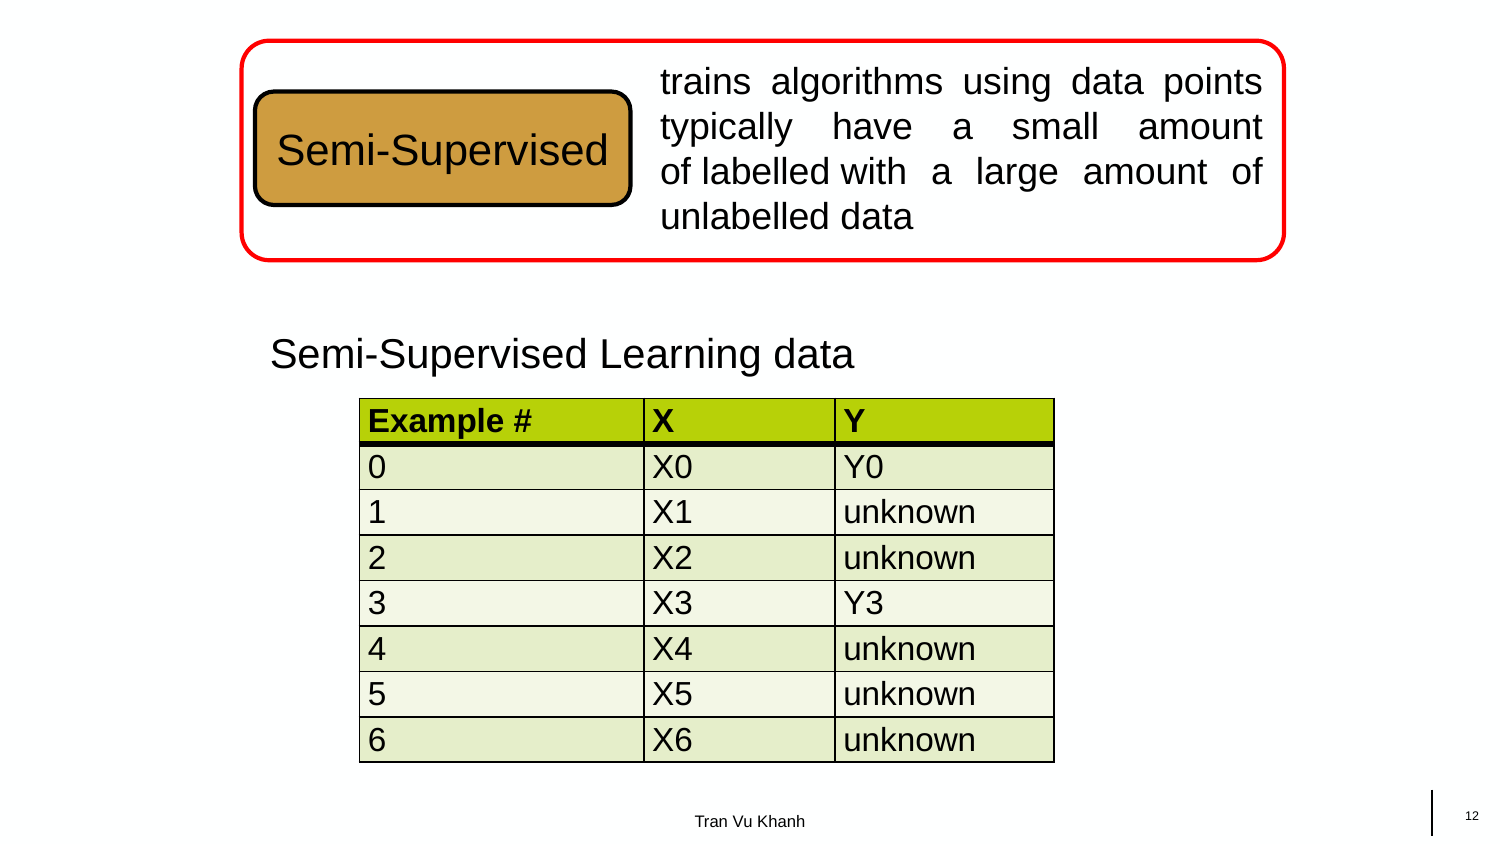

trains algorithms using data points typically have a small amount of labelled with a large amount of unlabelled data
Semi-Supervised
Semi-Supervised Learning data
| Example # | X | Y |
| --- | --- | --- |
| 0 | X0 | Y0 |
| 1 | X1 | unknown |
| 2 | X2 | unknown |
| 3 | X3 | Y3 |
| 4 | X4 | unknown |
| 5 | X5 | unknown |
| 6 | X6 | unknown |
12
Tran Vu Khanh